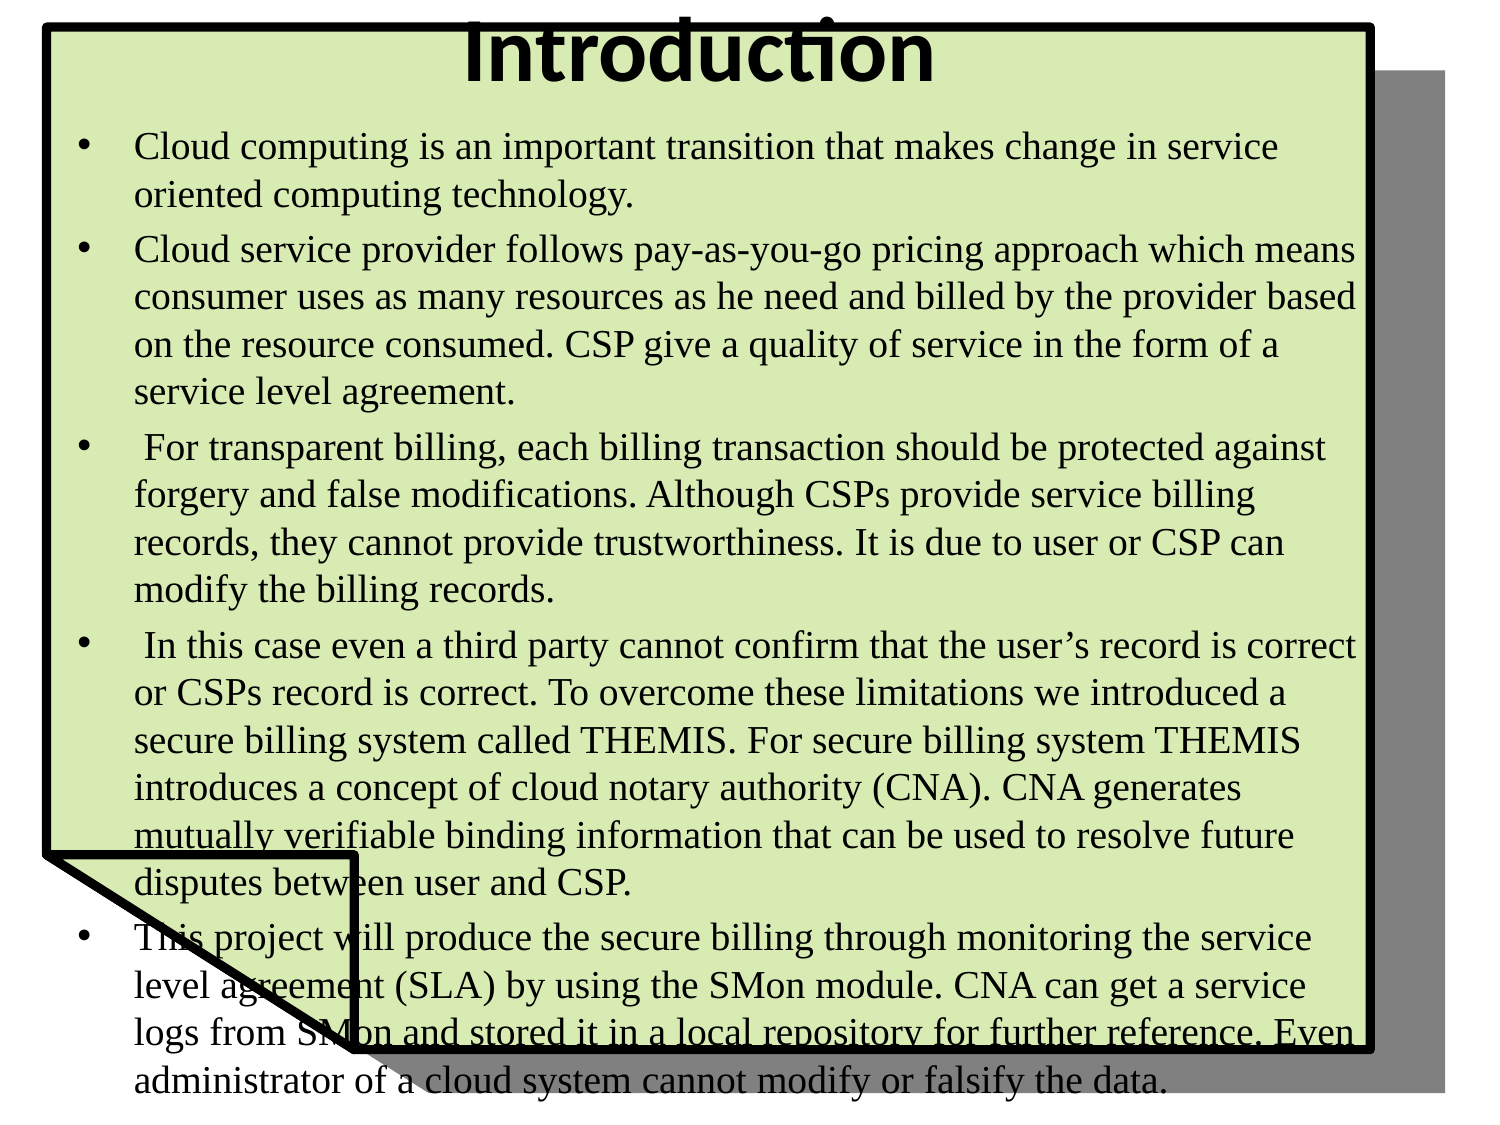

# Introduction
Cloud computing is an important transition that makes change in service oriented computing technology.
Cloud service provider follows pay-as-you-go pricing approach which means consumer uses as many resources as he need and billed by the provider based on the resource consumed. CSP give a quality of service in the form of a service level agreement.
 For transparent billing, each billing transaction should be protected against forgery and false modifications. Although CSPs provide service billing records, they cannot provide trustworthiness. It is due to user or CSP can modify the billing records.
 In this case even a third party cannot confirm that the user’s record is correct or CSPs record is correct. To overcome these limitations we introduced a secure billing system called THEMIS. For secure billing system THEMIS introduces a concept of cloud notary authority (CNA). CNA generates mutually verifiable binding information that can be used to resolve future disputes between user and CSP.
This project will produce the secure billing through monitoring the service level agreement (SLA) by using the SMon module. CNA can get a service logs from SMon and stored it in a local repository for further reference. Even administrator of a cloud system cannot modify or falsify the data.